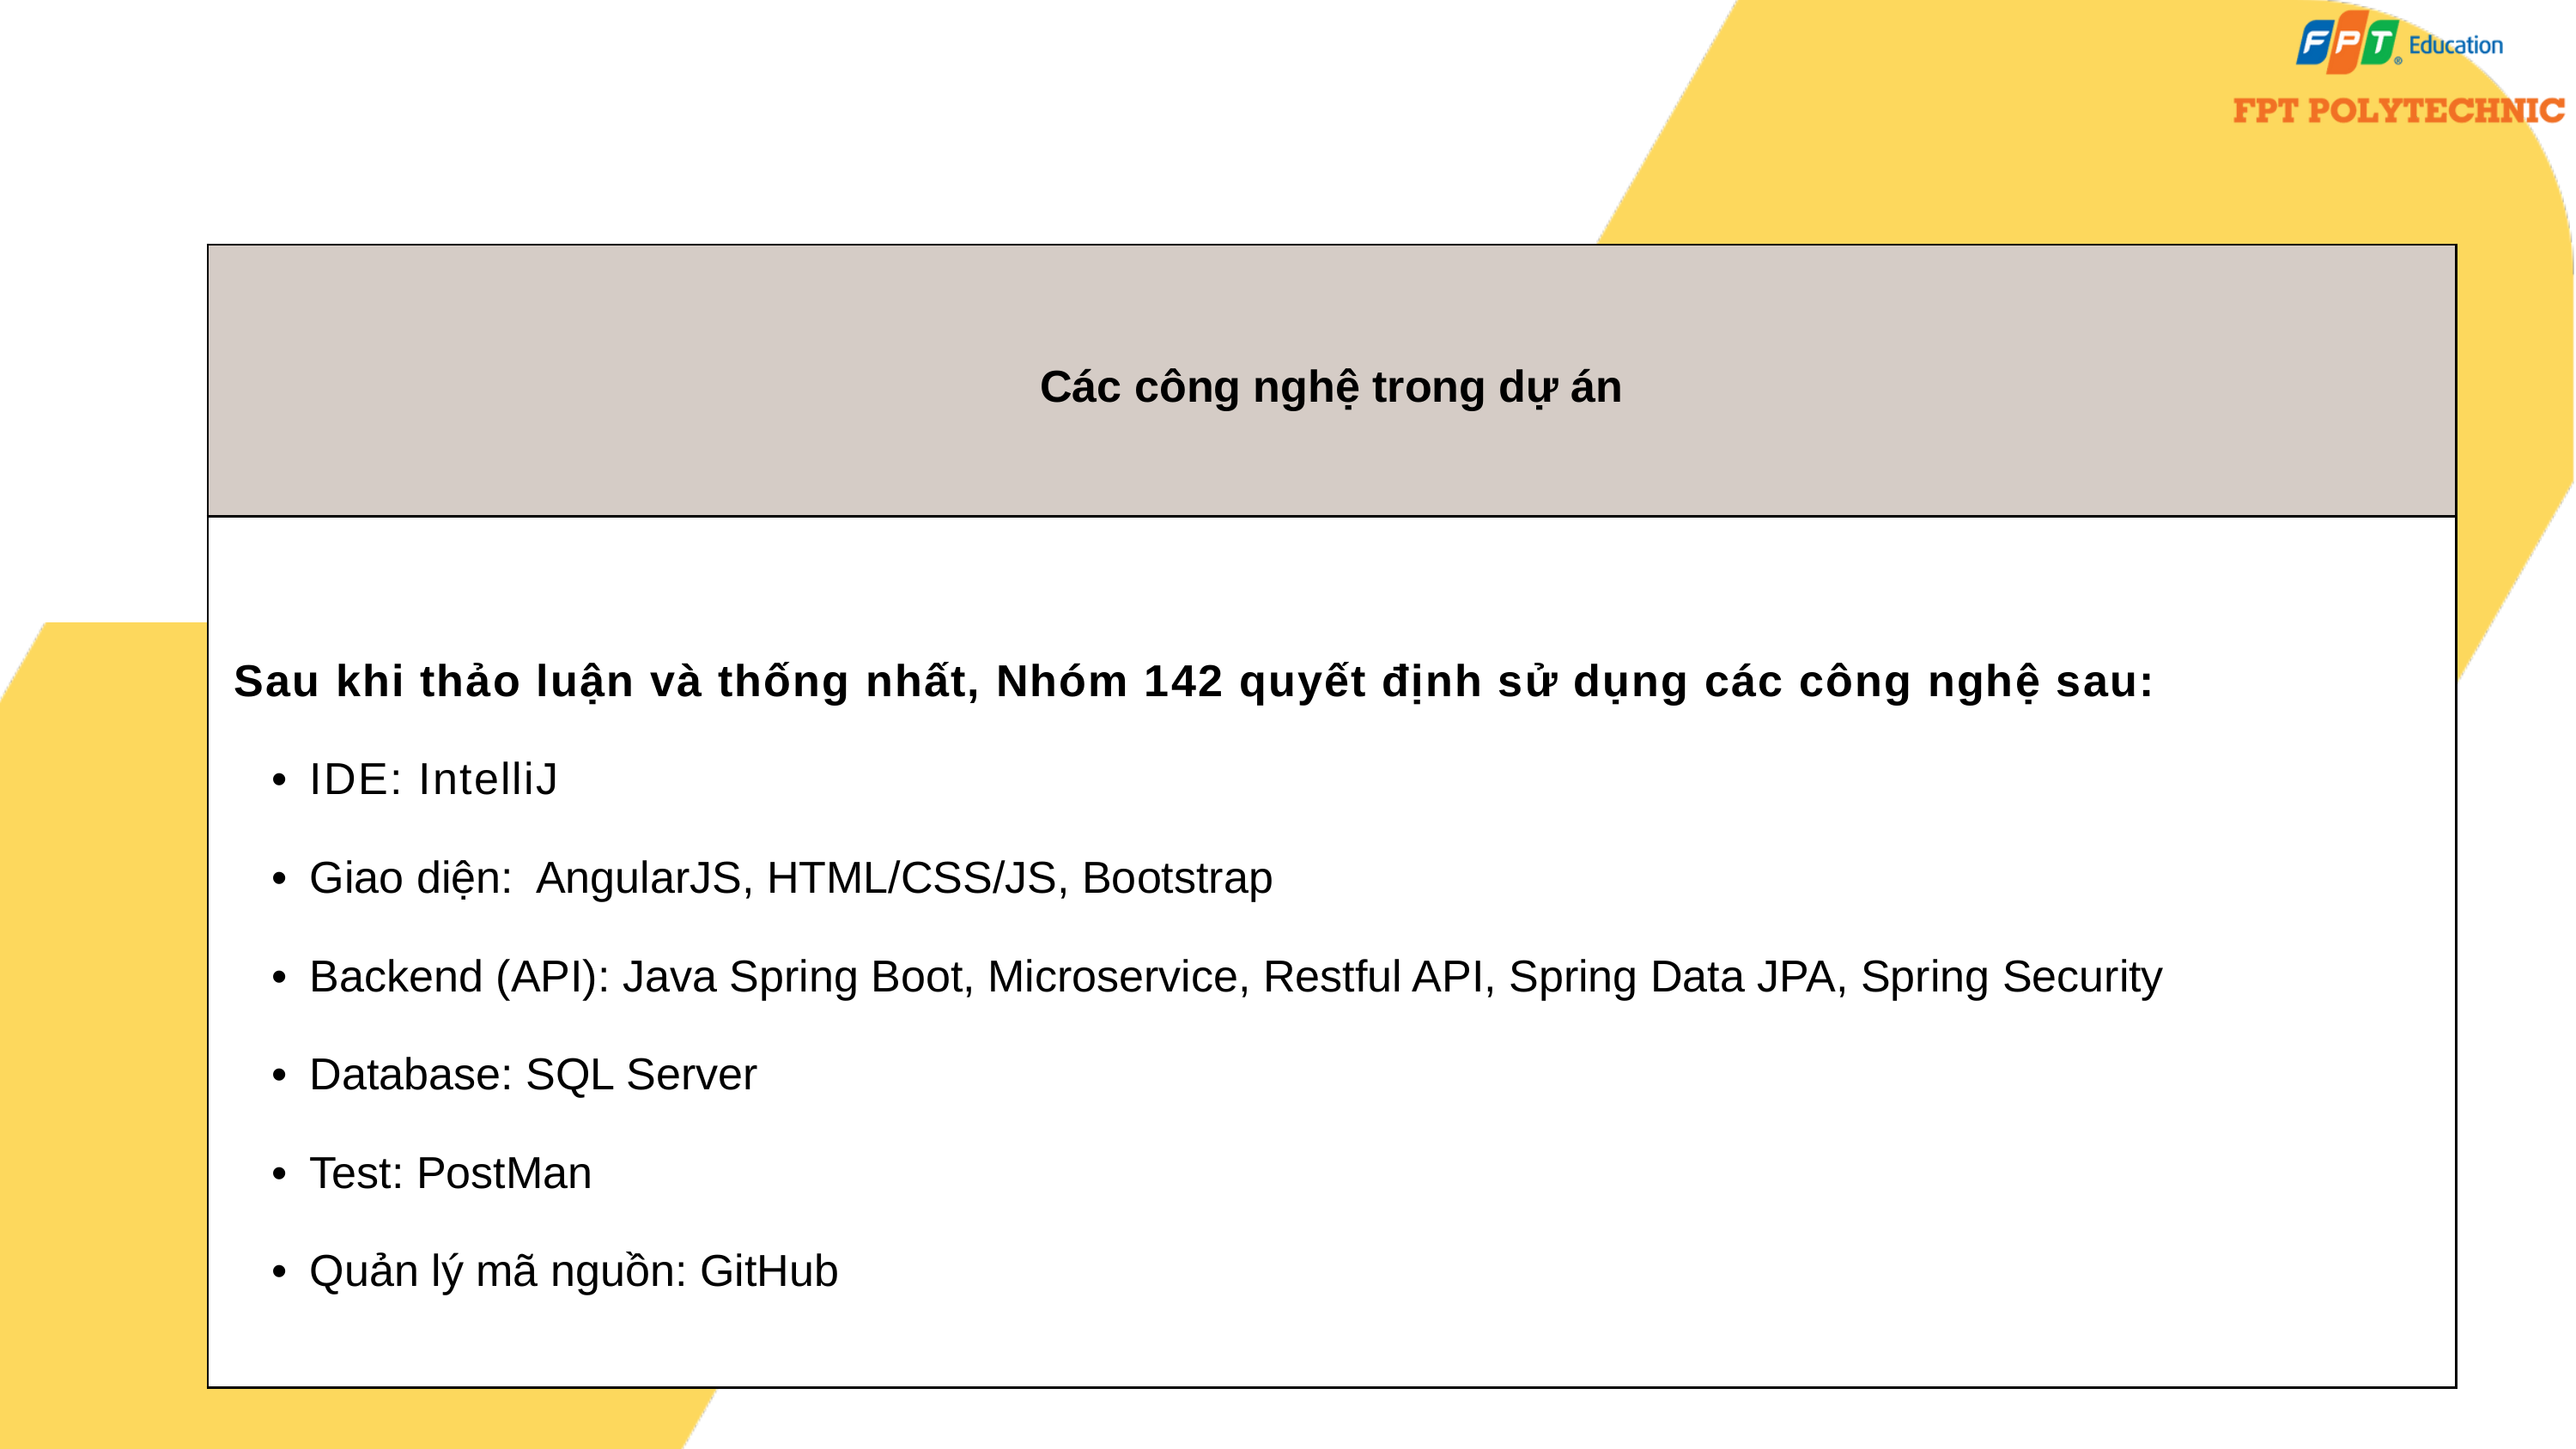

| Các công nghệ trong dự án |
| --- |
| Sau khi thảo luận và thống nhất, Nhóm 142 quyết định sử dụng các công nghệ sau: IDE: IntelliJ Giao diện: AngularJS, HTML/CSS/JS, Bootstrap Backend (API): Java Spring Boot, Microservice, Restful API, Spring Data JPA, Spring Security Database: SQL Server Test: PostMan Quản lý mã nguồn: GitHub |